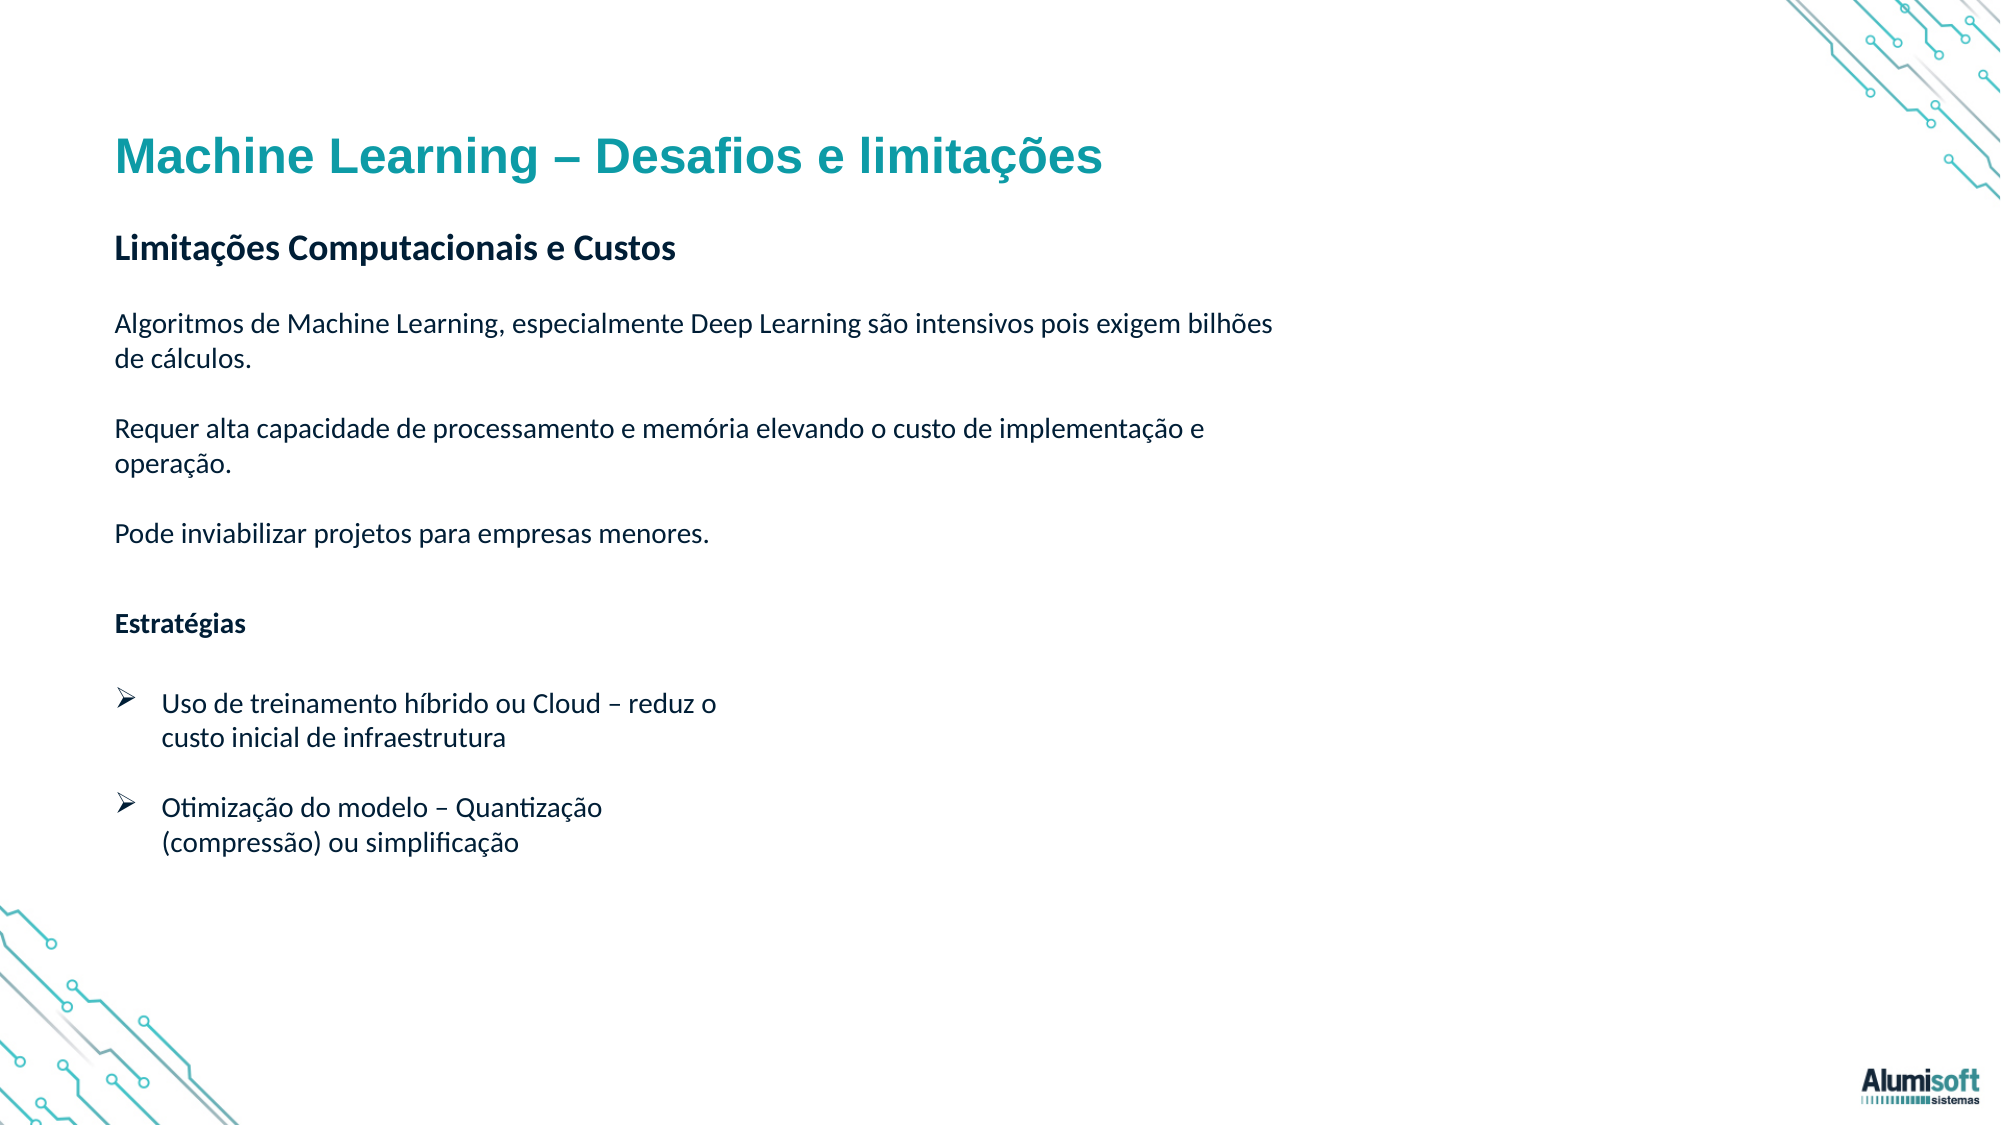

# Machine Learning – Desafios e limitações
Limitações Computacionais e Custos

Algoritmos de Machine Learning, especialmente Deep Learning são intensivos pois exigem bilhões de cálculos.

Requer alta capacidade de processamento e memória elevando o custo de implementação e operação.

Pode inviabilizar projetos para empresas menores.
Estratégias

Uso de treinamento híbrido ou Cloud – reduz o custo inicial de infraestrutura

Otimização do modelo – Quantização (compressão) ou simplificação